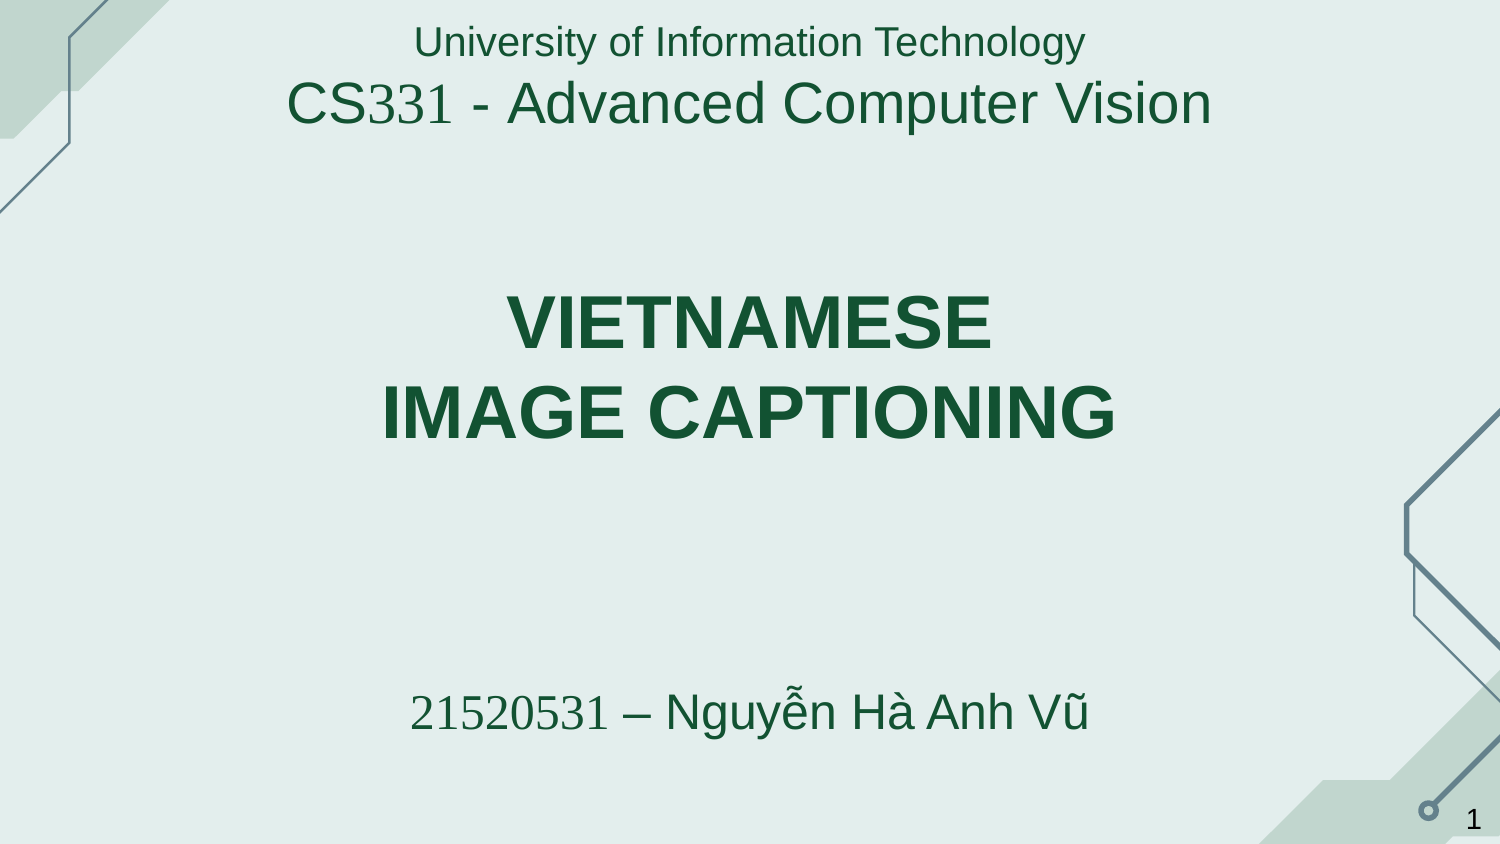

# University of Information Technology
CS331 - Advanced Computer Vision
VIETNAMESE
IMAGE CAPTIONING
21520531 – Nguyễn Hà Anh Vũ
1